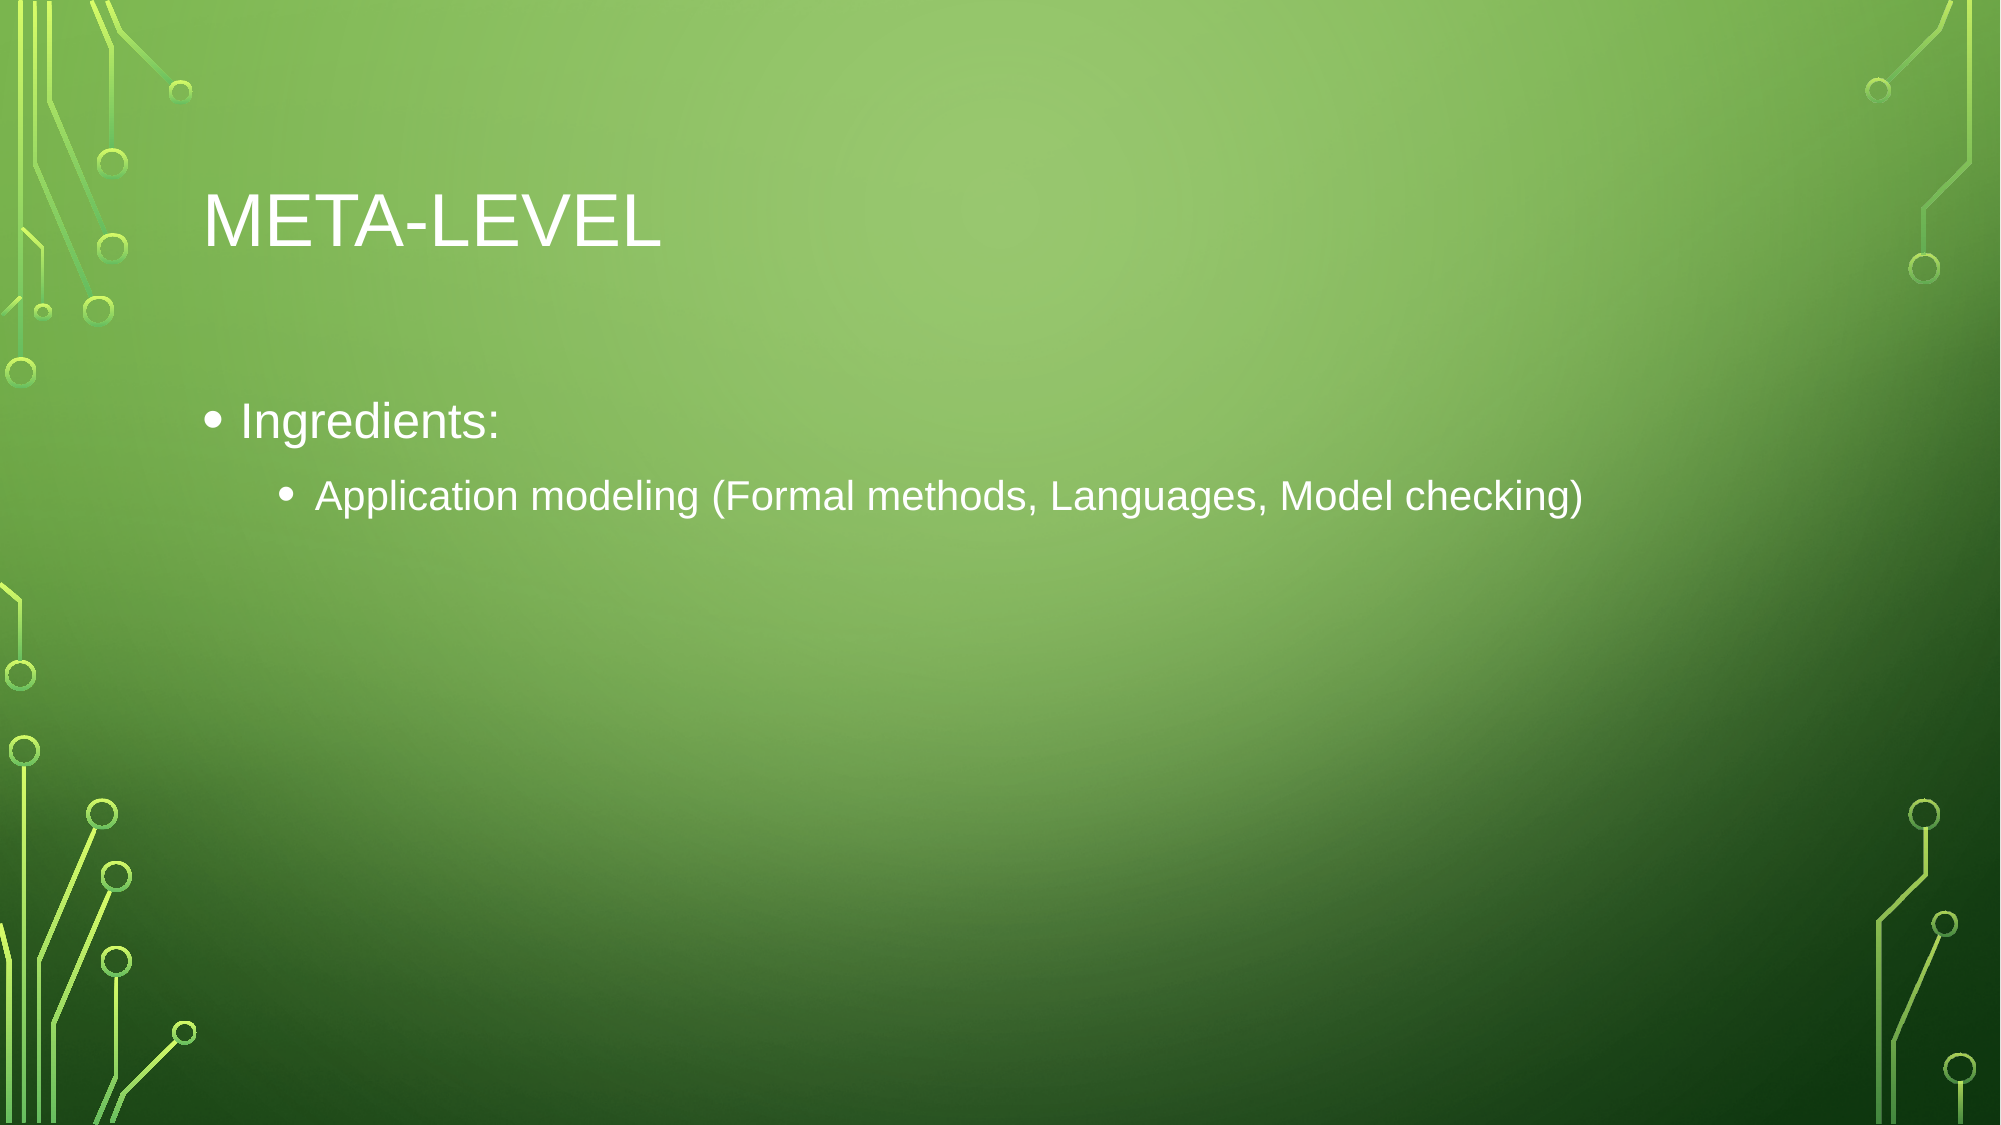

# META-LEVEL
Ingredients:
Application modeling (Formal methods, Languages, Model checking)